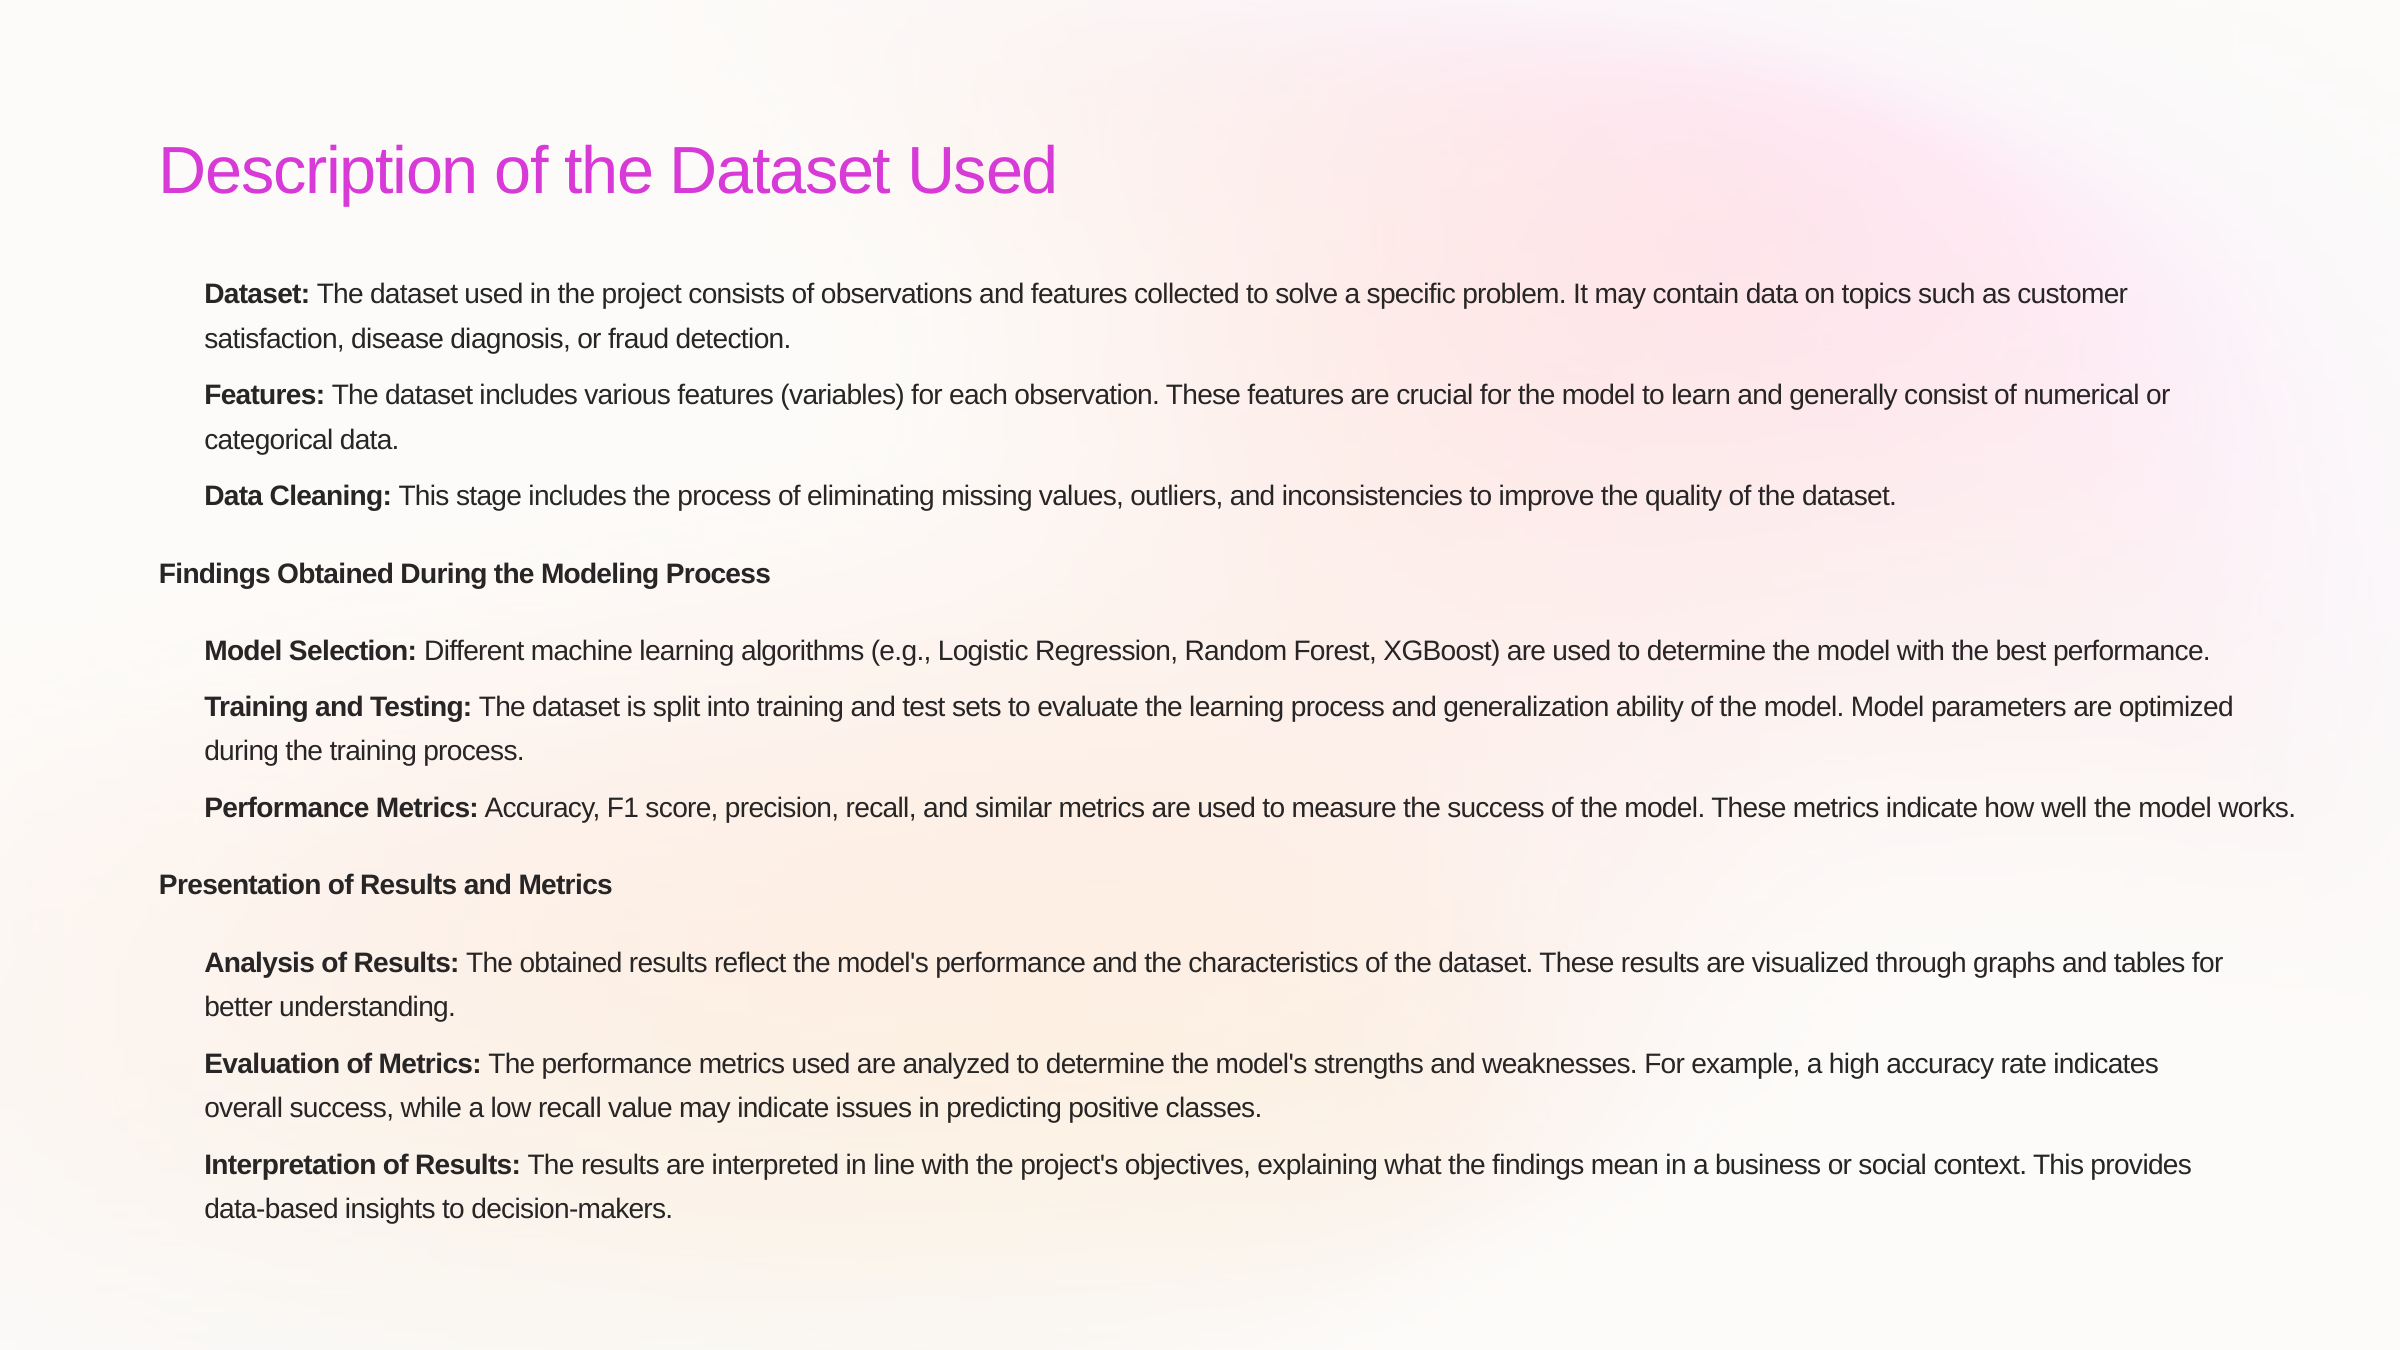

Description of the Dataset Used
Dataset: The dataset used in the project consists of observations and features collected to solve a specific problem. It may contain data on topics such as customer satisfaction, disease diagnosis, or fraud detection.
Features: The dataset includes various features (variables) for each observation. These features are crucial for the model to learn and generally consist of numerical or categorical data.
Data Cleaning: This stage includes the process of eliminating missing values, outliers, and inconsistencies to improve the quality of the dataset.
Findings Obtained During the Modeling Process
Model Selection: Different machine learning algorithms (e.g., Logistic Regression, Random Forest, XGBoost) are used to determine the model with the best performance.
Training and Testing: The dataset is split into training and test sets to evaluate the learning process and generalization ability of the model. Model parameters are optimized during the training process.
Performance Metrics: Accuracy, F1 score, precision, recall, and similar metrics are used to measure the success of the model. These metrics indicate how well the model works.
Presentation of Results and Metrics
Analysis of Results: The obtained results reflect the model's performance and the characteristics of the dataset. These results are visualized through graphs and tables for better understanding.
Evaluation of Metrics: The performance metrics used are analyzed to determine the model's strengths and weaknesses. For example, a high accuracy rate indicates overall success, while a low recall value may indicate issues in predicting positive classes.
Interpretation of Results: The results are interpreted in line with the project's objectives, explaining what the findings mean in a business or social context. This provides data-based insights to decision-makers.